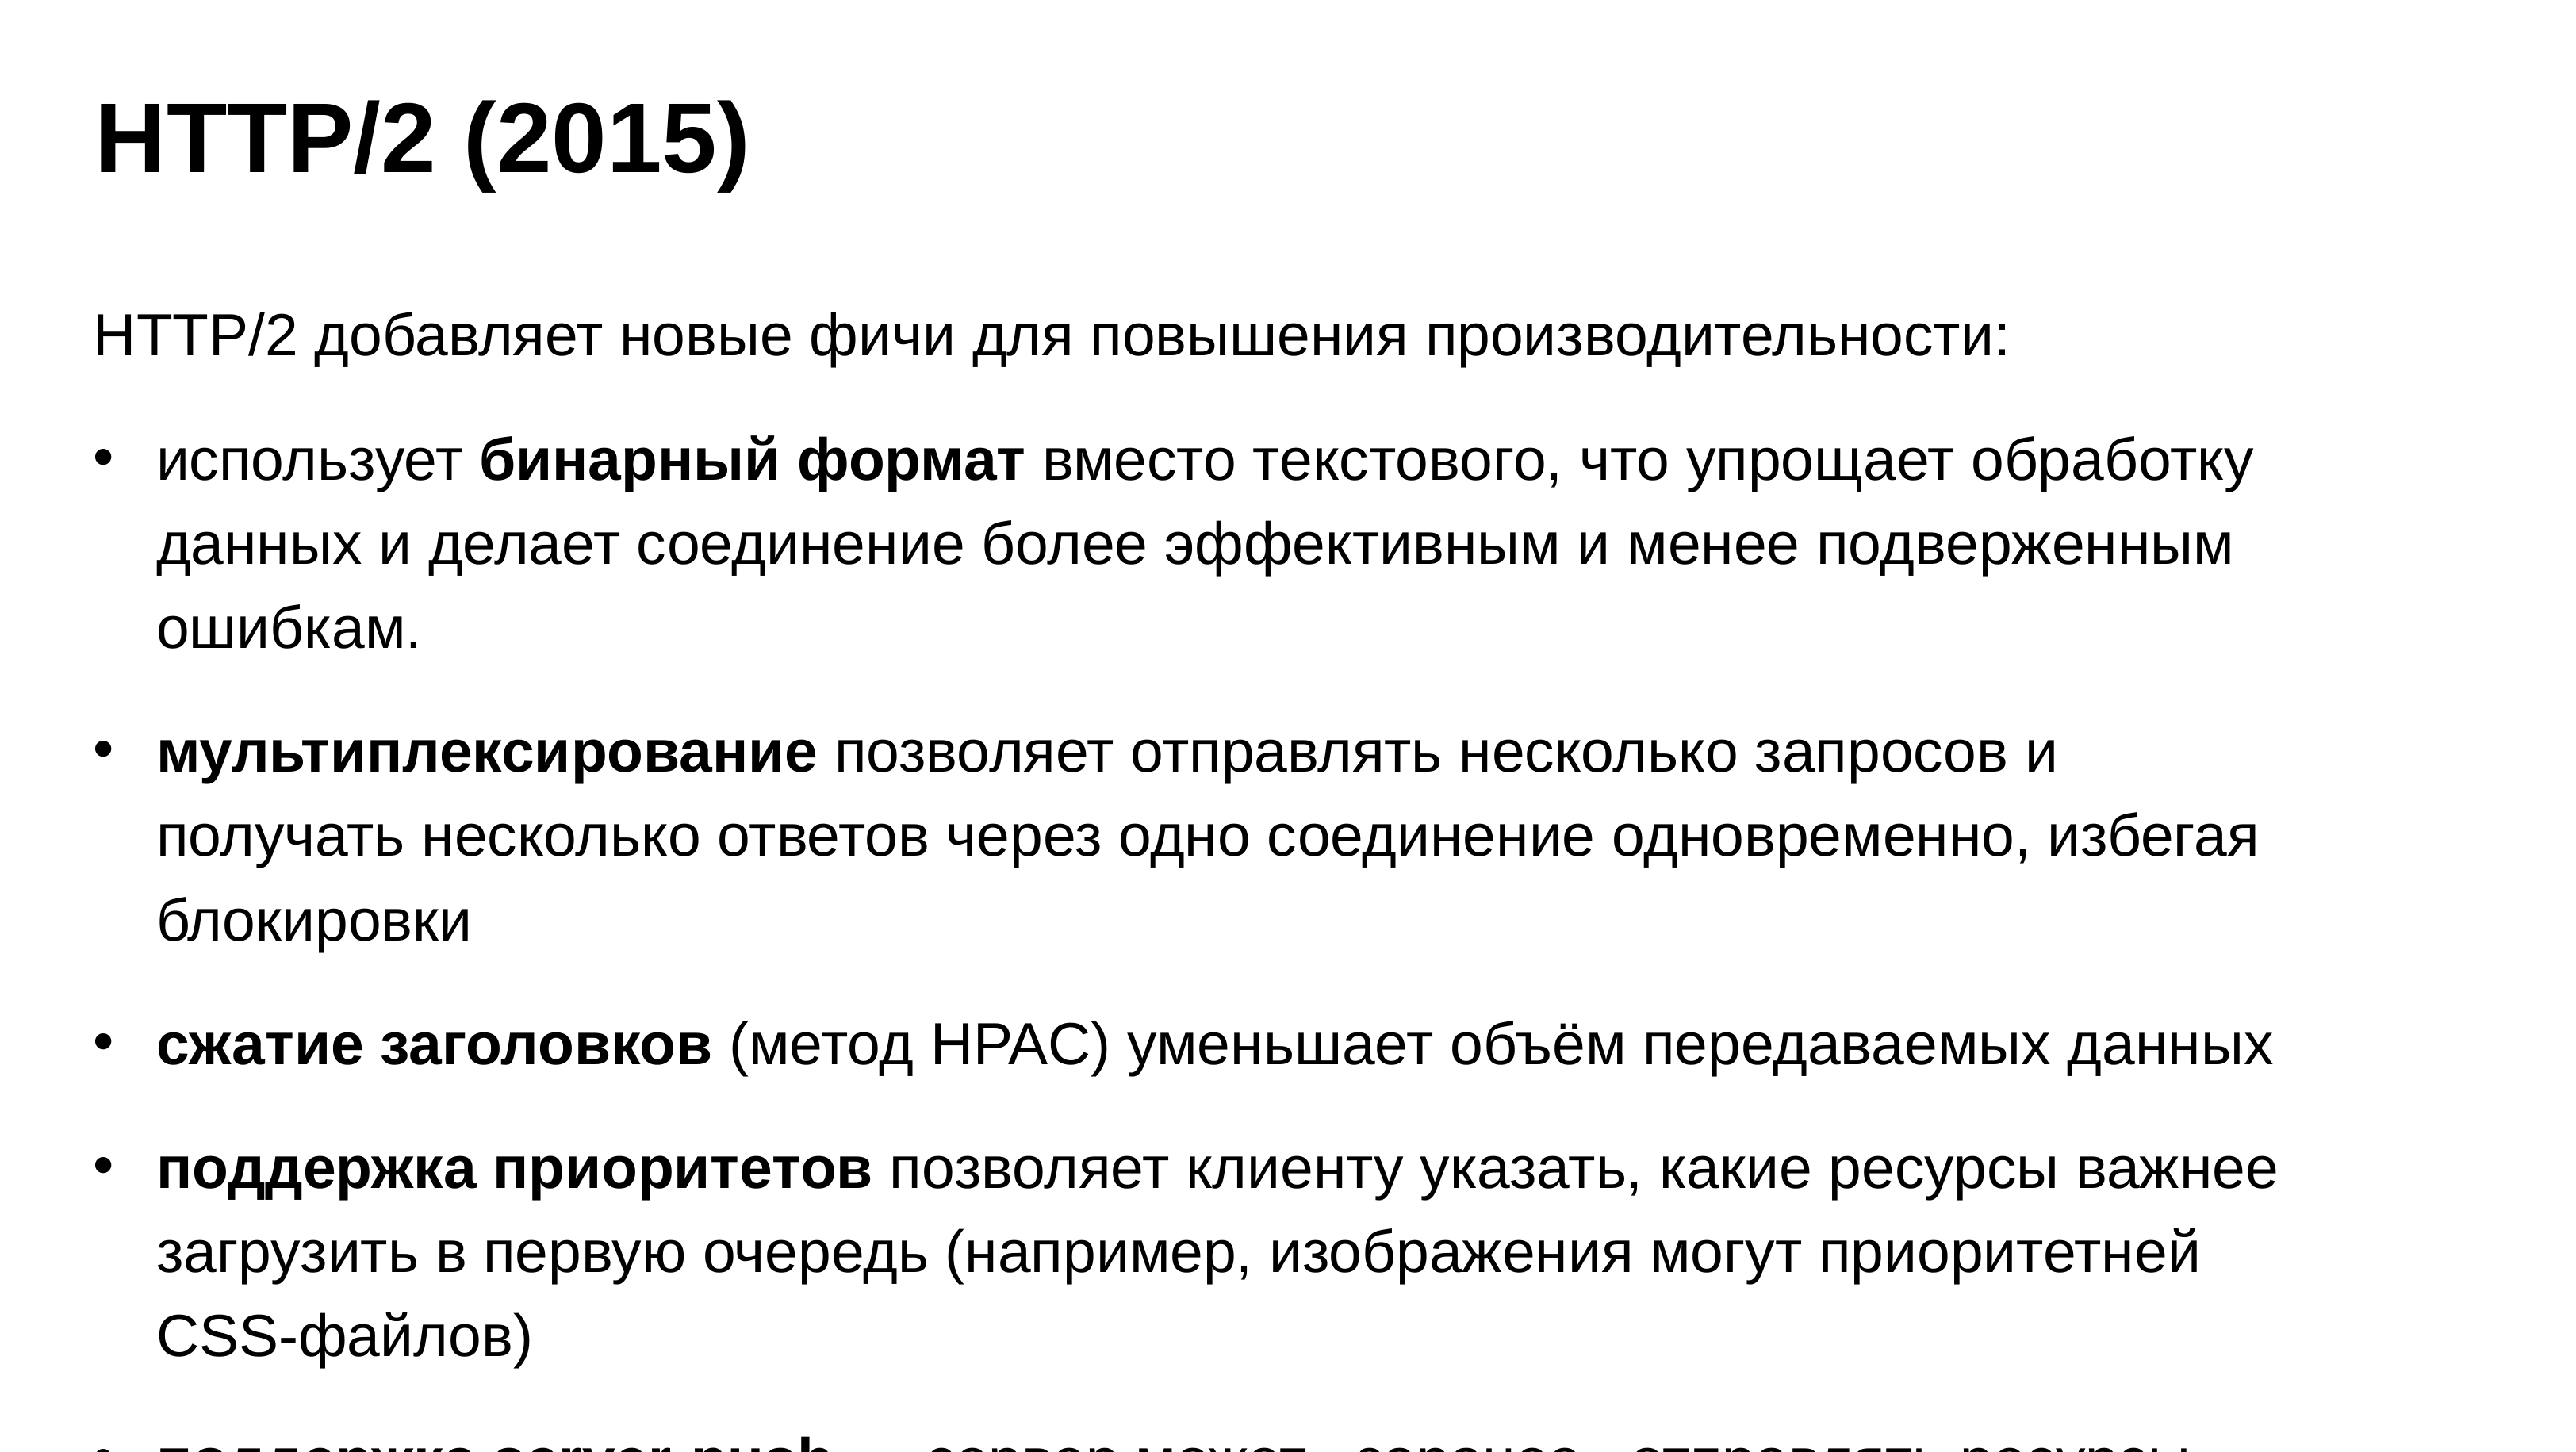

HTTP/2 (2015)
HTTP/2 добавляет новые фичи для повышения производительности:
использует бинарный формат вместо текстового, что упрощает обработку данных и делает соединение более эффективным и менее подверженным ошибкам.
мультиплексирование позволяет отправлять несколько запросов и получать несколько ответов через одно соединение одновременно, избегая блокировки
сжатие заголовков (метод HPAC) уменьшает объём передаваемых данных
поддержка приоритетов позволяет клиенту указать, какие ресурсы важнее загрузить в первую очередь (например, изображения могут приоритетней CSS-файлов)
поддержка server-push — сервер может «заранее» отправлять ресурсы, которые клиент, вероятно, запросит, что снижает задержку
47